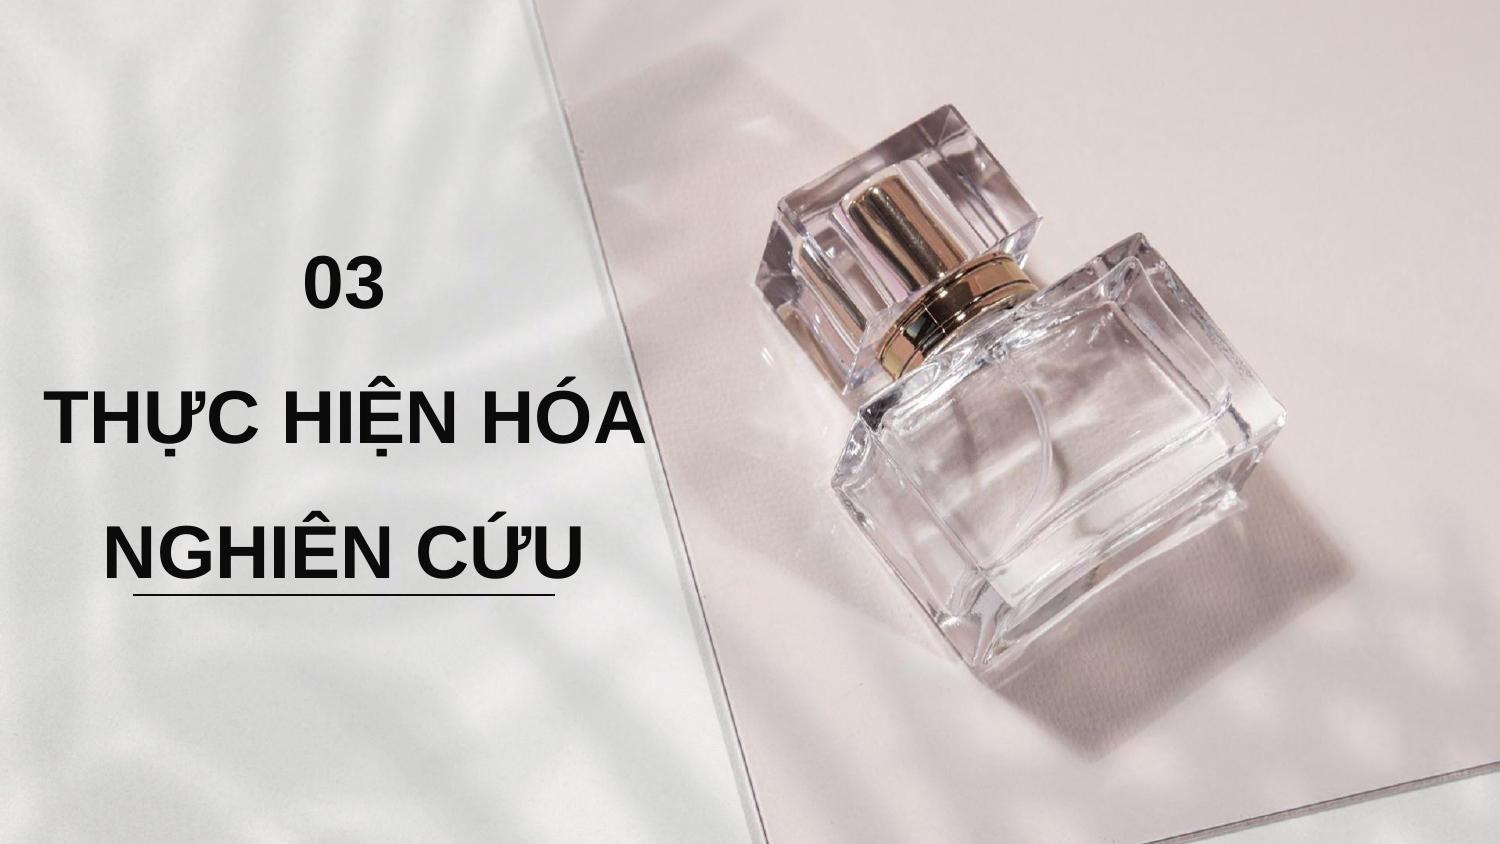

# 03 THỰC HIỆN HÓA NGHIÊN CỨU